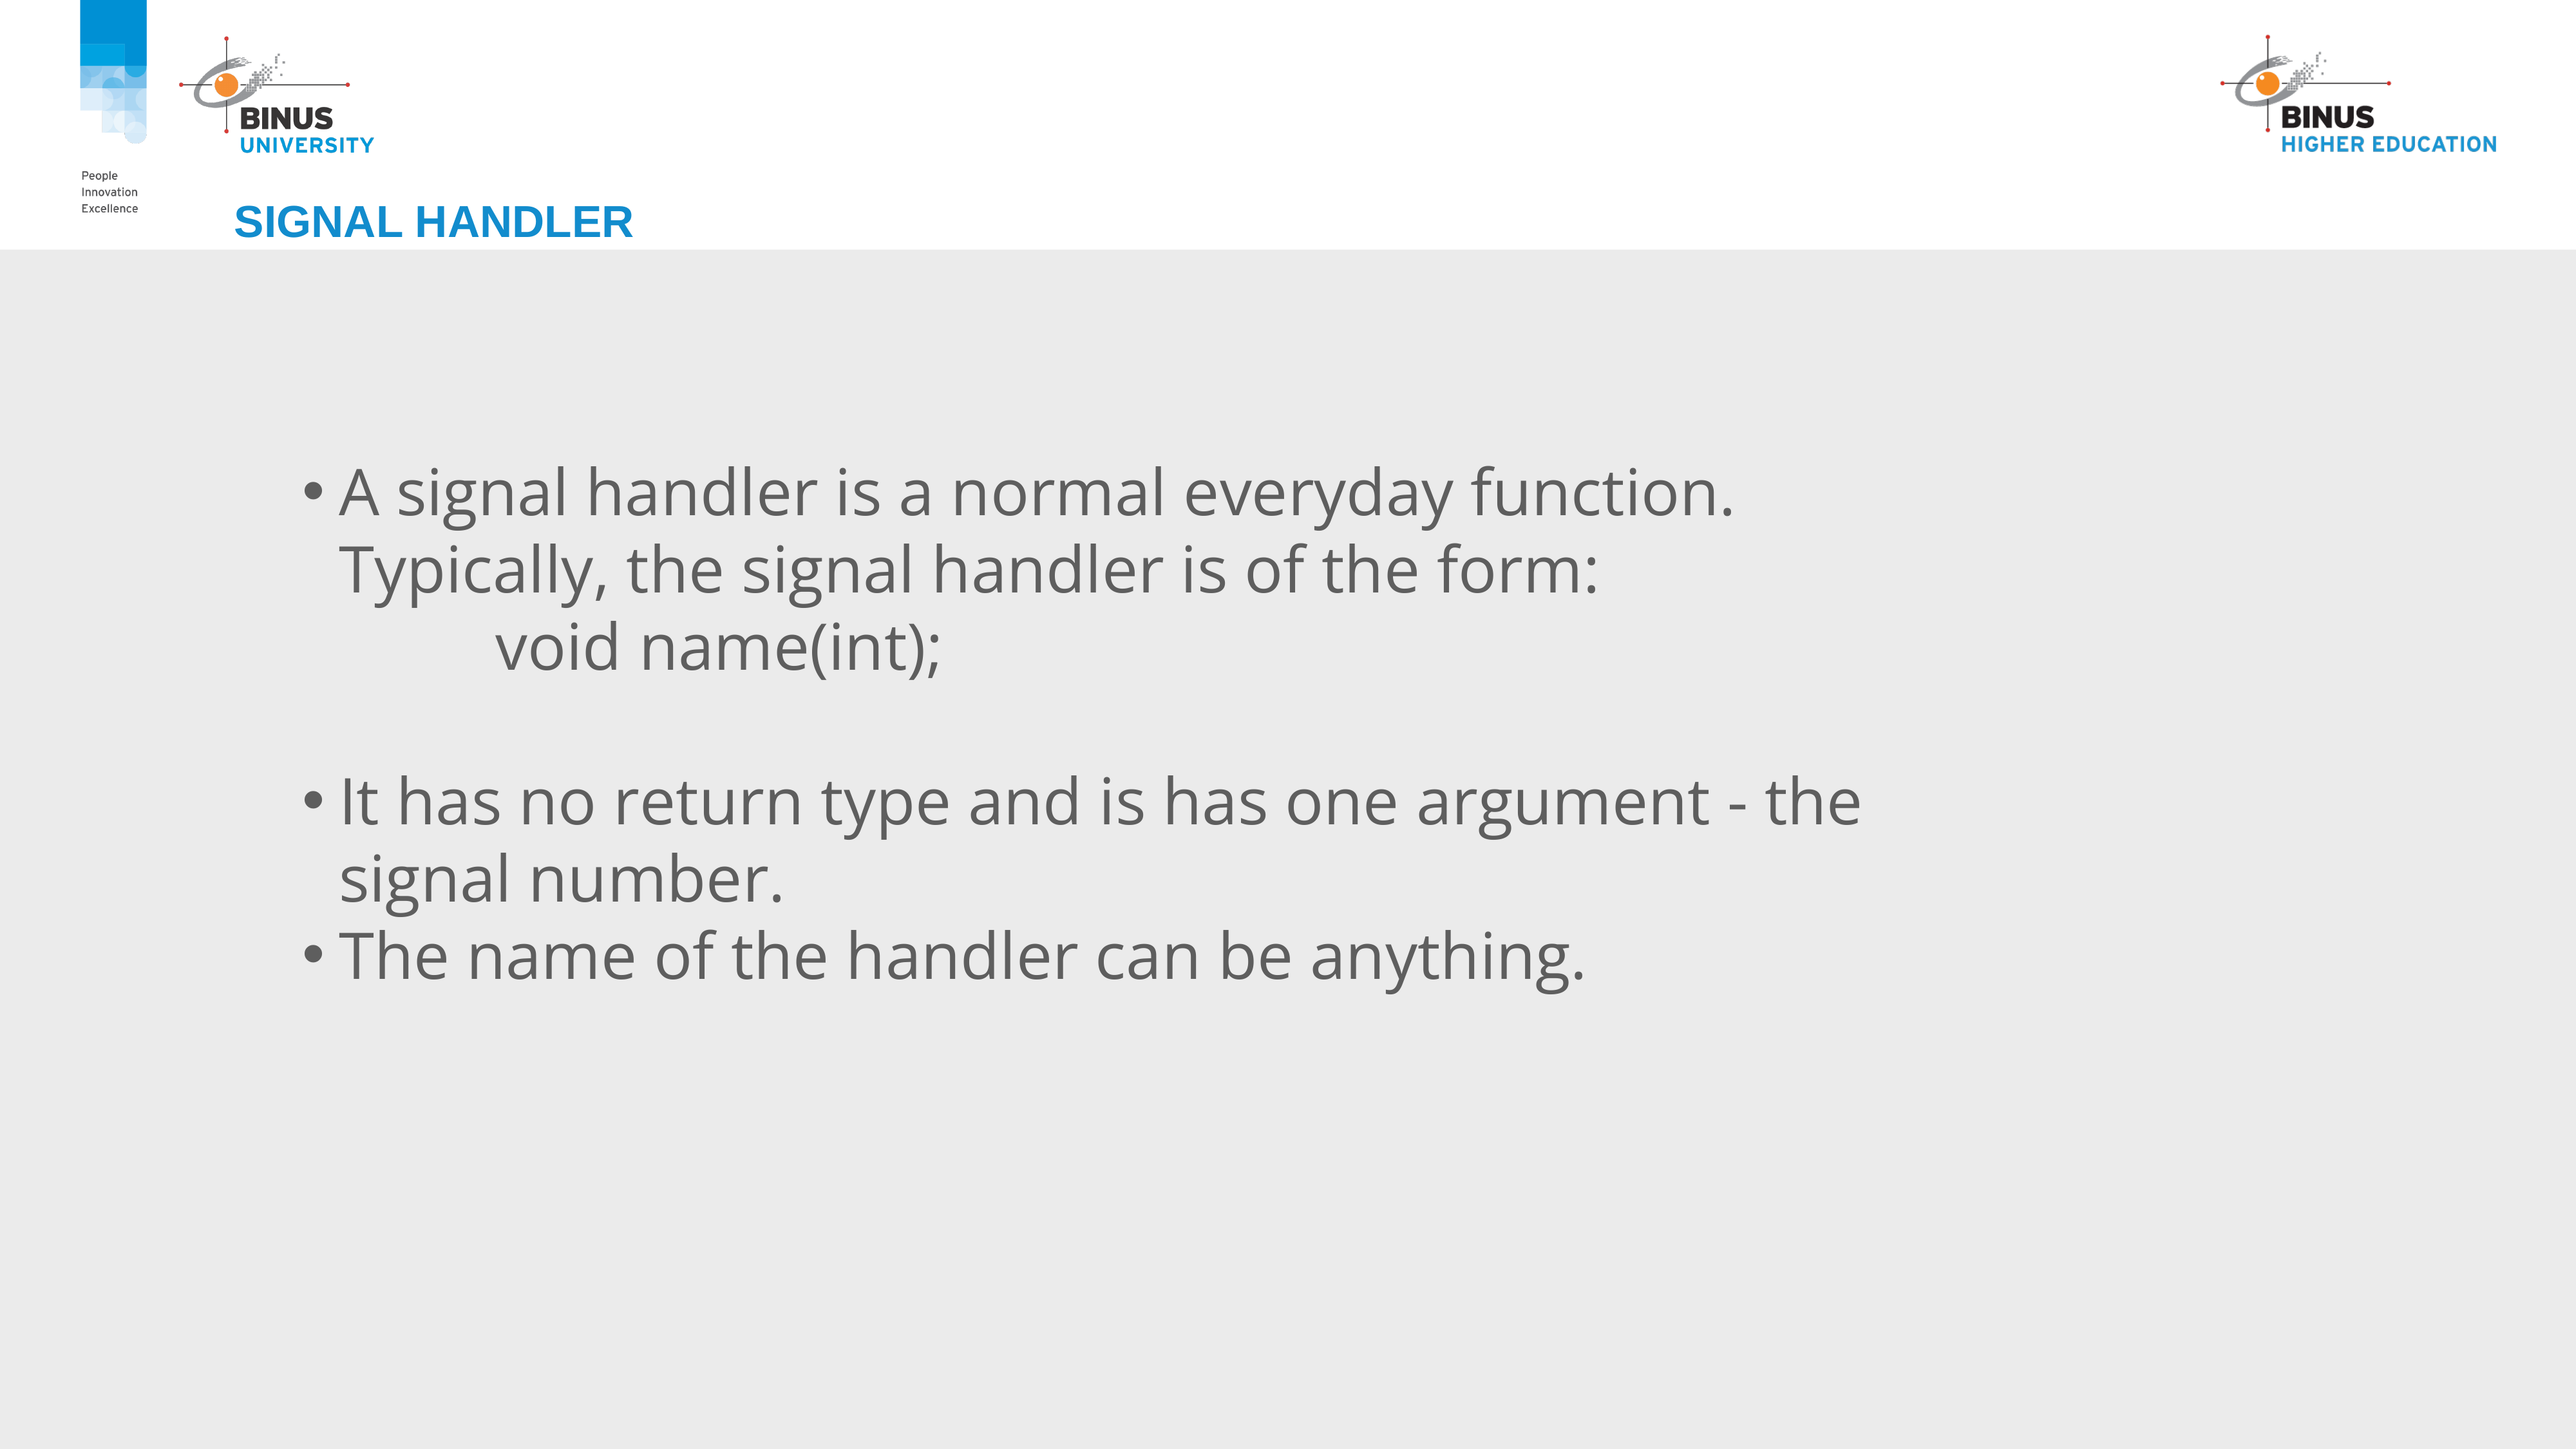

# Signal handler

A signal handler is a normal everyday function. Typically, the signal handler is of the form:
		void name(int);

It has no return type and is has one argument - the signal number.
The name of the handler can be anything.